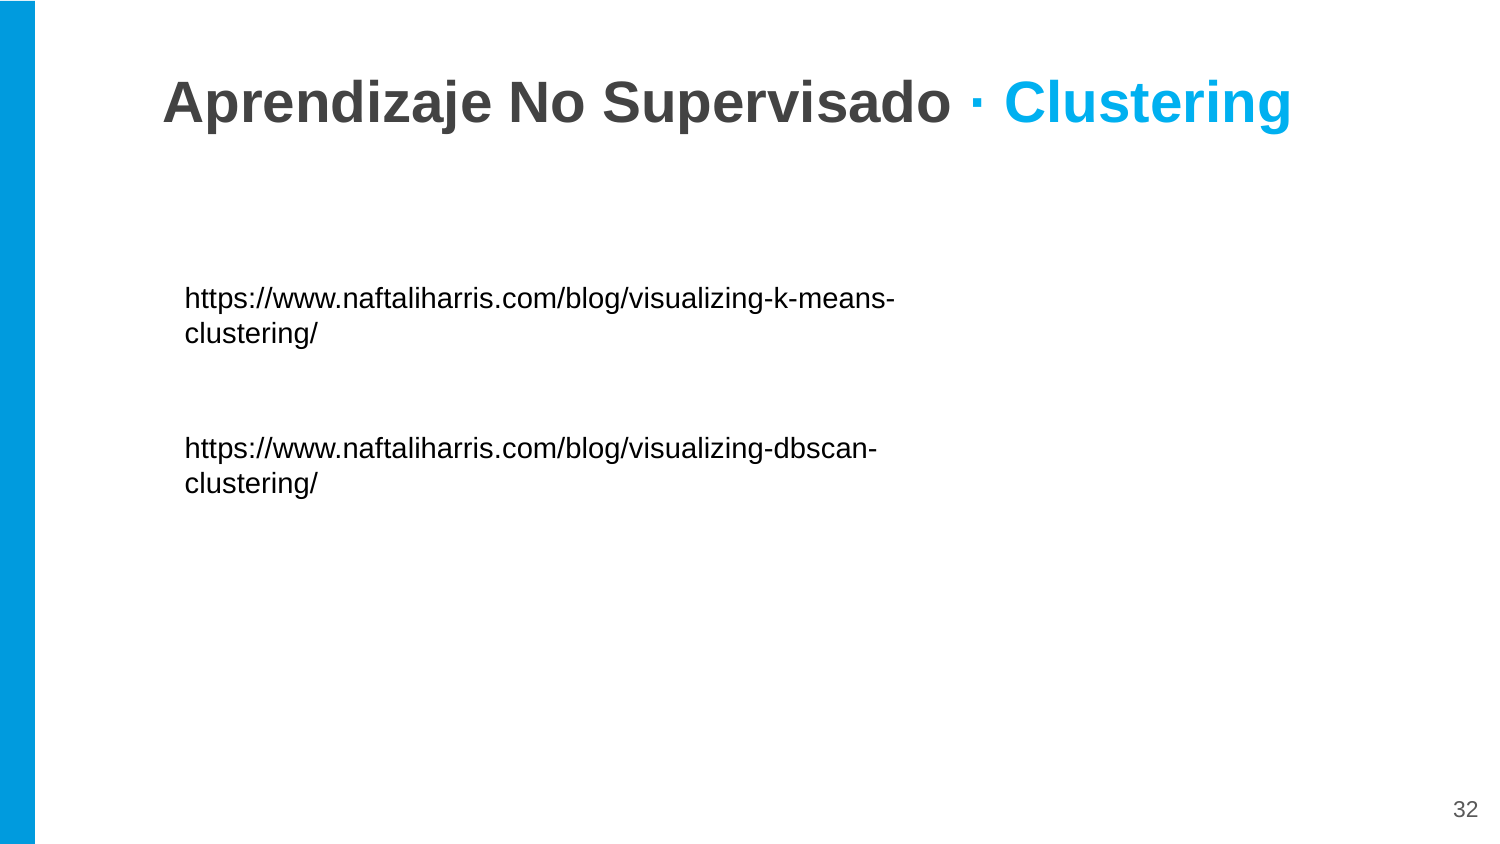

Aprendizaje No Supervisado · Clustering
https://www.naftaliharris.com/blog/visualizing-k-means-clustering/
https://www.naftaliharris.com/blog/visualizing-dbscan-clustering/
32